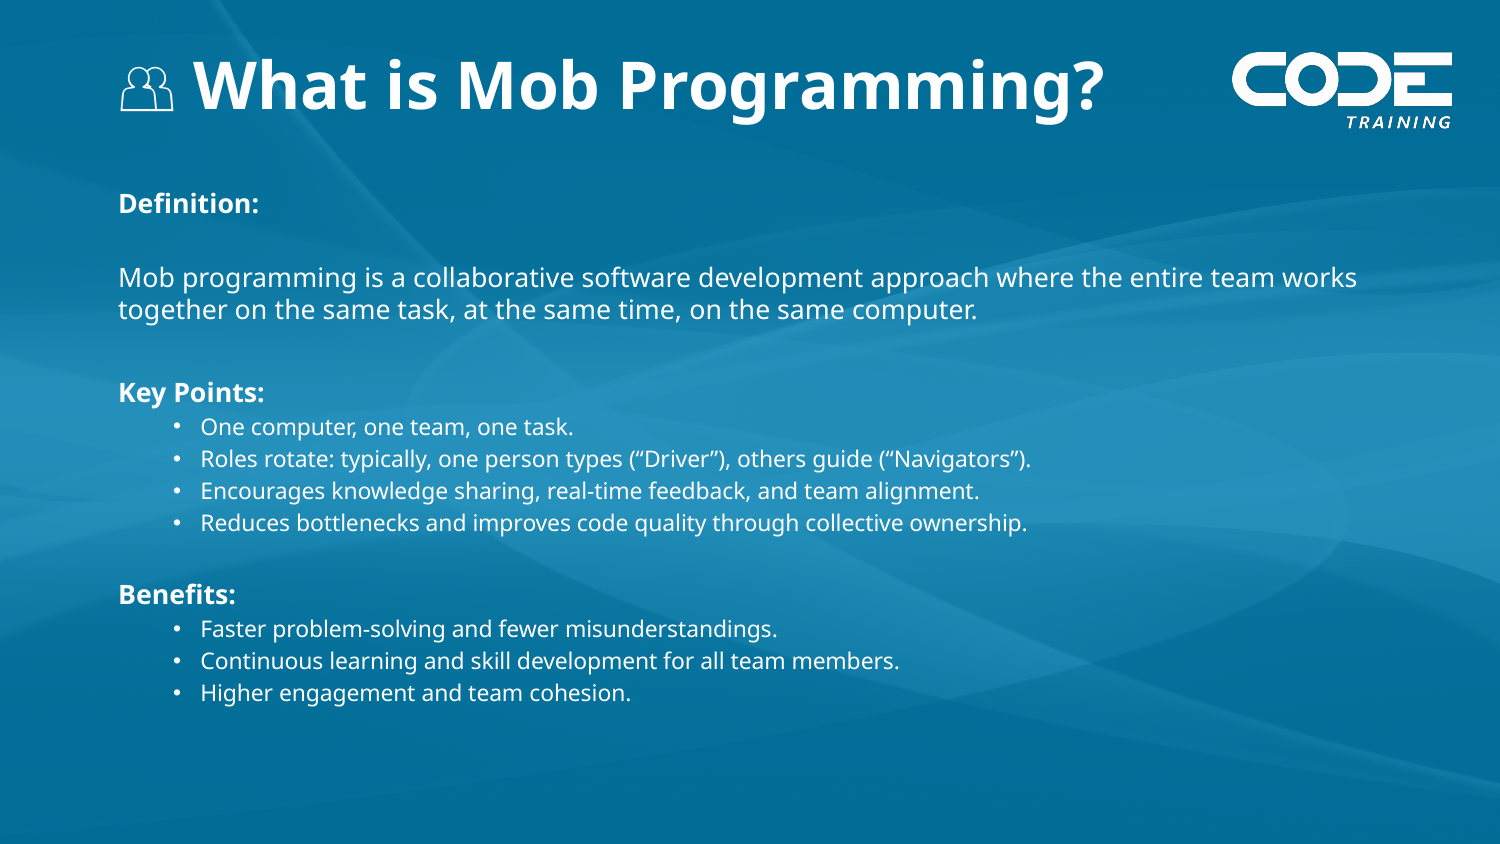

# 👥 What is Mob Programming?
Definition:
Mob programming is a collaborative software development approach where the entire team works together on the same task, at the same time, on the same computer.

Key Points:
One computer, one team, one task.
Roles rotate: typically, one person types (“Driver”), others guide (“Navigators”).
Encourages knowledge sharing, real-time feedback, and team alignment.
Reduces bottlenecks and improves code quality through collective ownership.
Benefits:
Faster problem-solving and fewer misunderstandings.
Continuous learning and skill development for all team members.
Higher engagement and team cohesion.